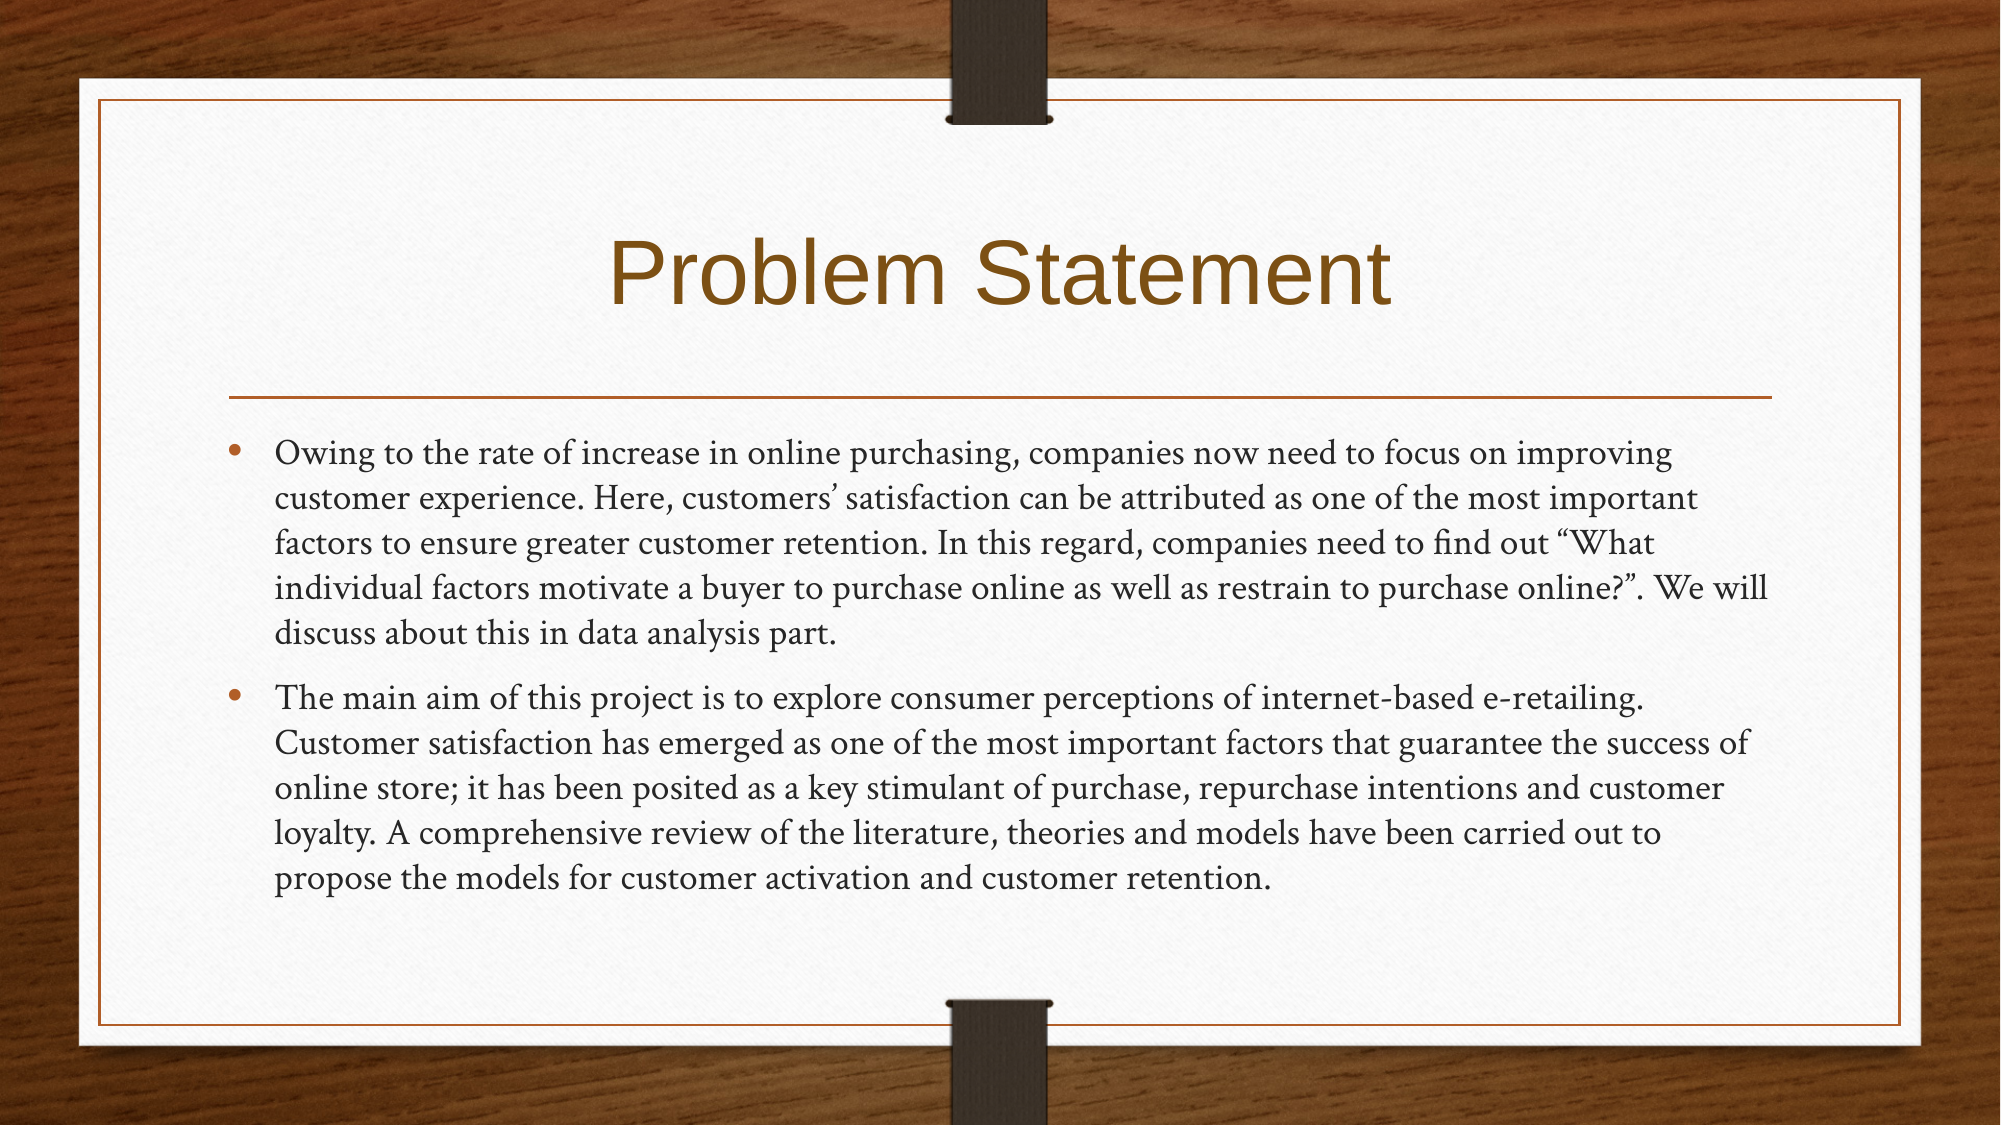

# Problem Statement
Owing to the rate of increase in online purchasing, companies now need to focus on improving customer experience. Here, customers’ satisfaction can be attributed as one of the most important factors to ensure greater customer retention. In this regard, companies need to find out “What individual factors motivate a buyer to purchase online as well as restrain to purchase online?”. We will discuss about this in data analysis part.
The main aim of this project is to explore consumer perceptions of internet-based e-retailing. Customer satisfaction has emerged as one of the most important factors that guarantee the success of online store; it has been posited as a key stimulant of purchase, repurchase intentions and customer loyalty. A comprehensive review of the literature, theories and models have been carried out to propose the models for customer activation and customer retention.